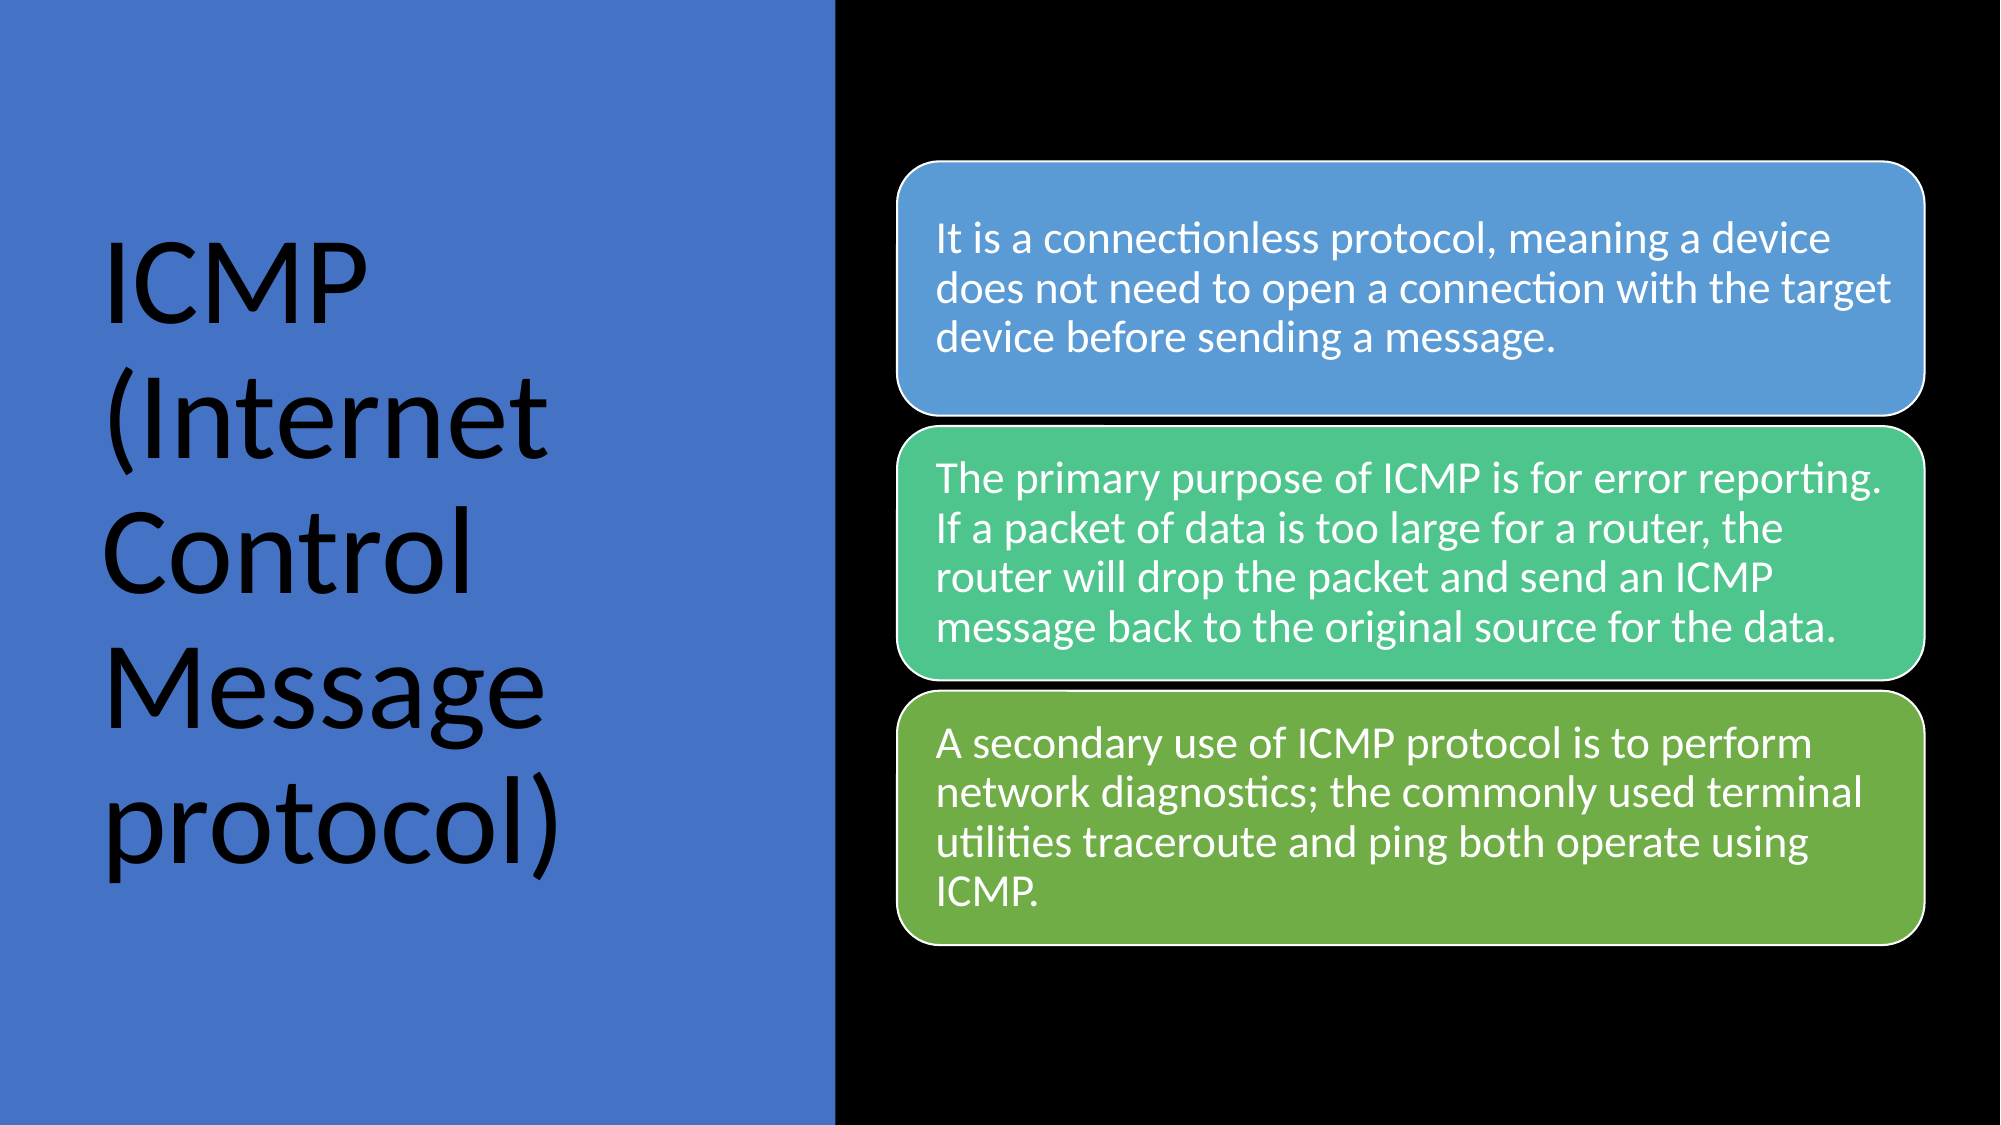

# ICMP (Internet Control Message protocol)
It is a connectionless protocol, meaning a device does not need to open a connection with the target device before sending a message.
The primary purpose of ICMP is for error reporting. If a packet of data is too large for a router, the router will drop the packet and send an ICMP message back to the original source for the data.
A secondary use of ICMP protocol is to perform network diagnostics; the commonly used terminal utilities traceroute and ping both operate using ICMP.